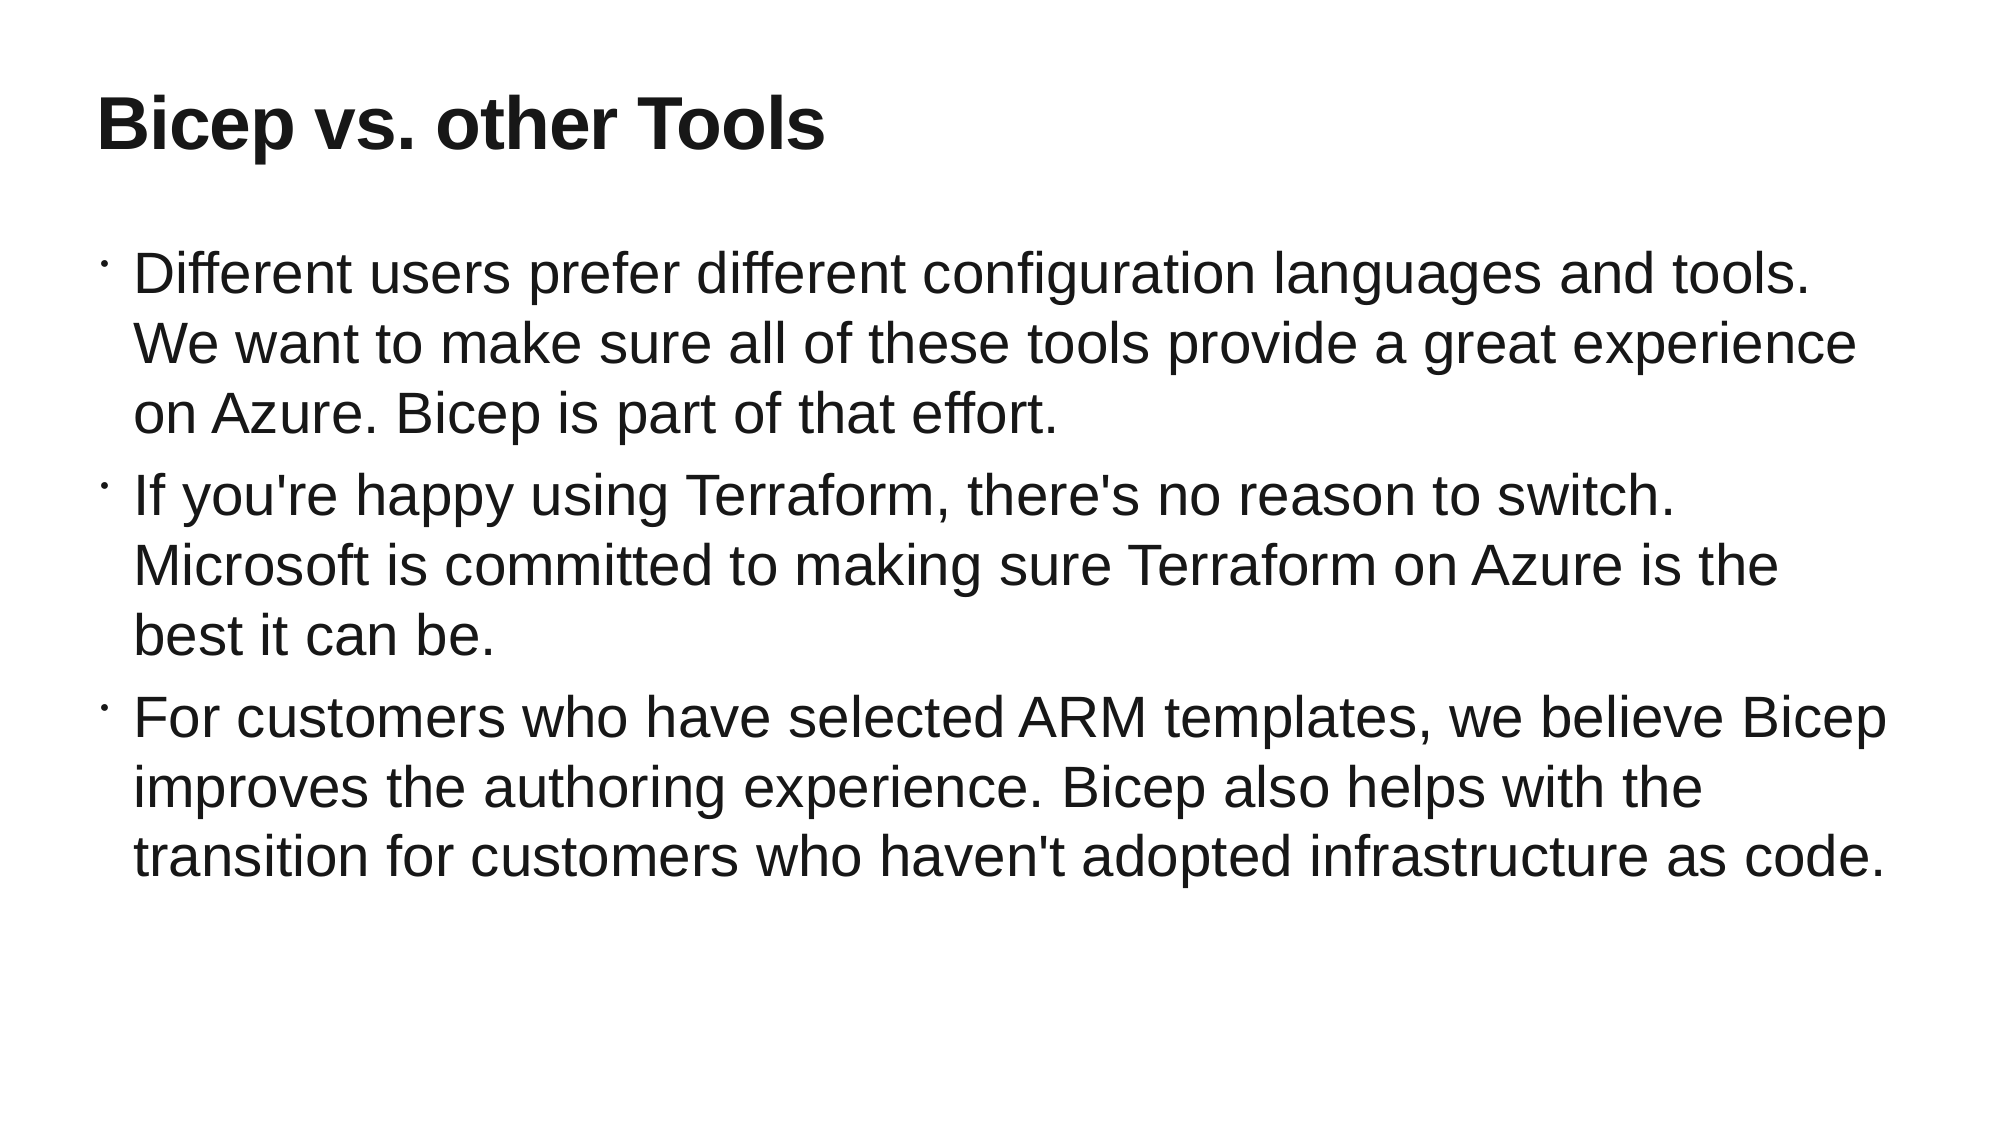

# Bicep vs. other Tools
Different users prefer different configuration languages and tools. We want to make sure all of these tools provide a great experience on Azure. Bicep is part of that effort.
If you're happy using Terraform, there's no reason to switch. Microsoft is committed to making sure Terraform on Azure is the best it can be.
For customers who have selected ARM templates, we believe Bicep improves the authoring experience. Bicep also helps with the transition for customers who haven't adopted infrastructure as code.